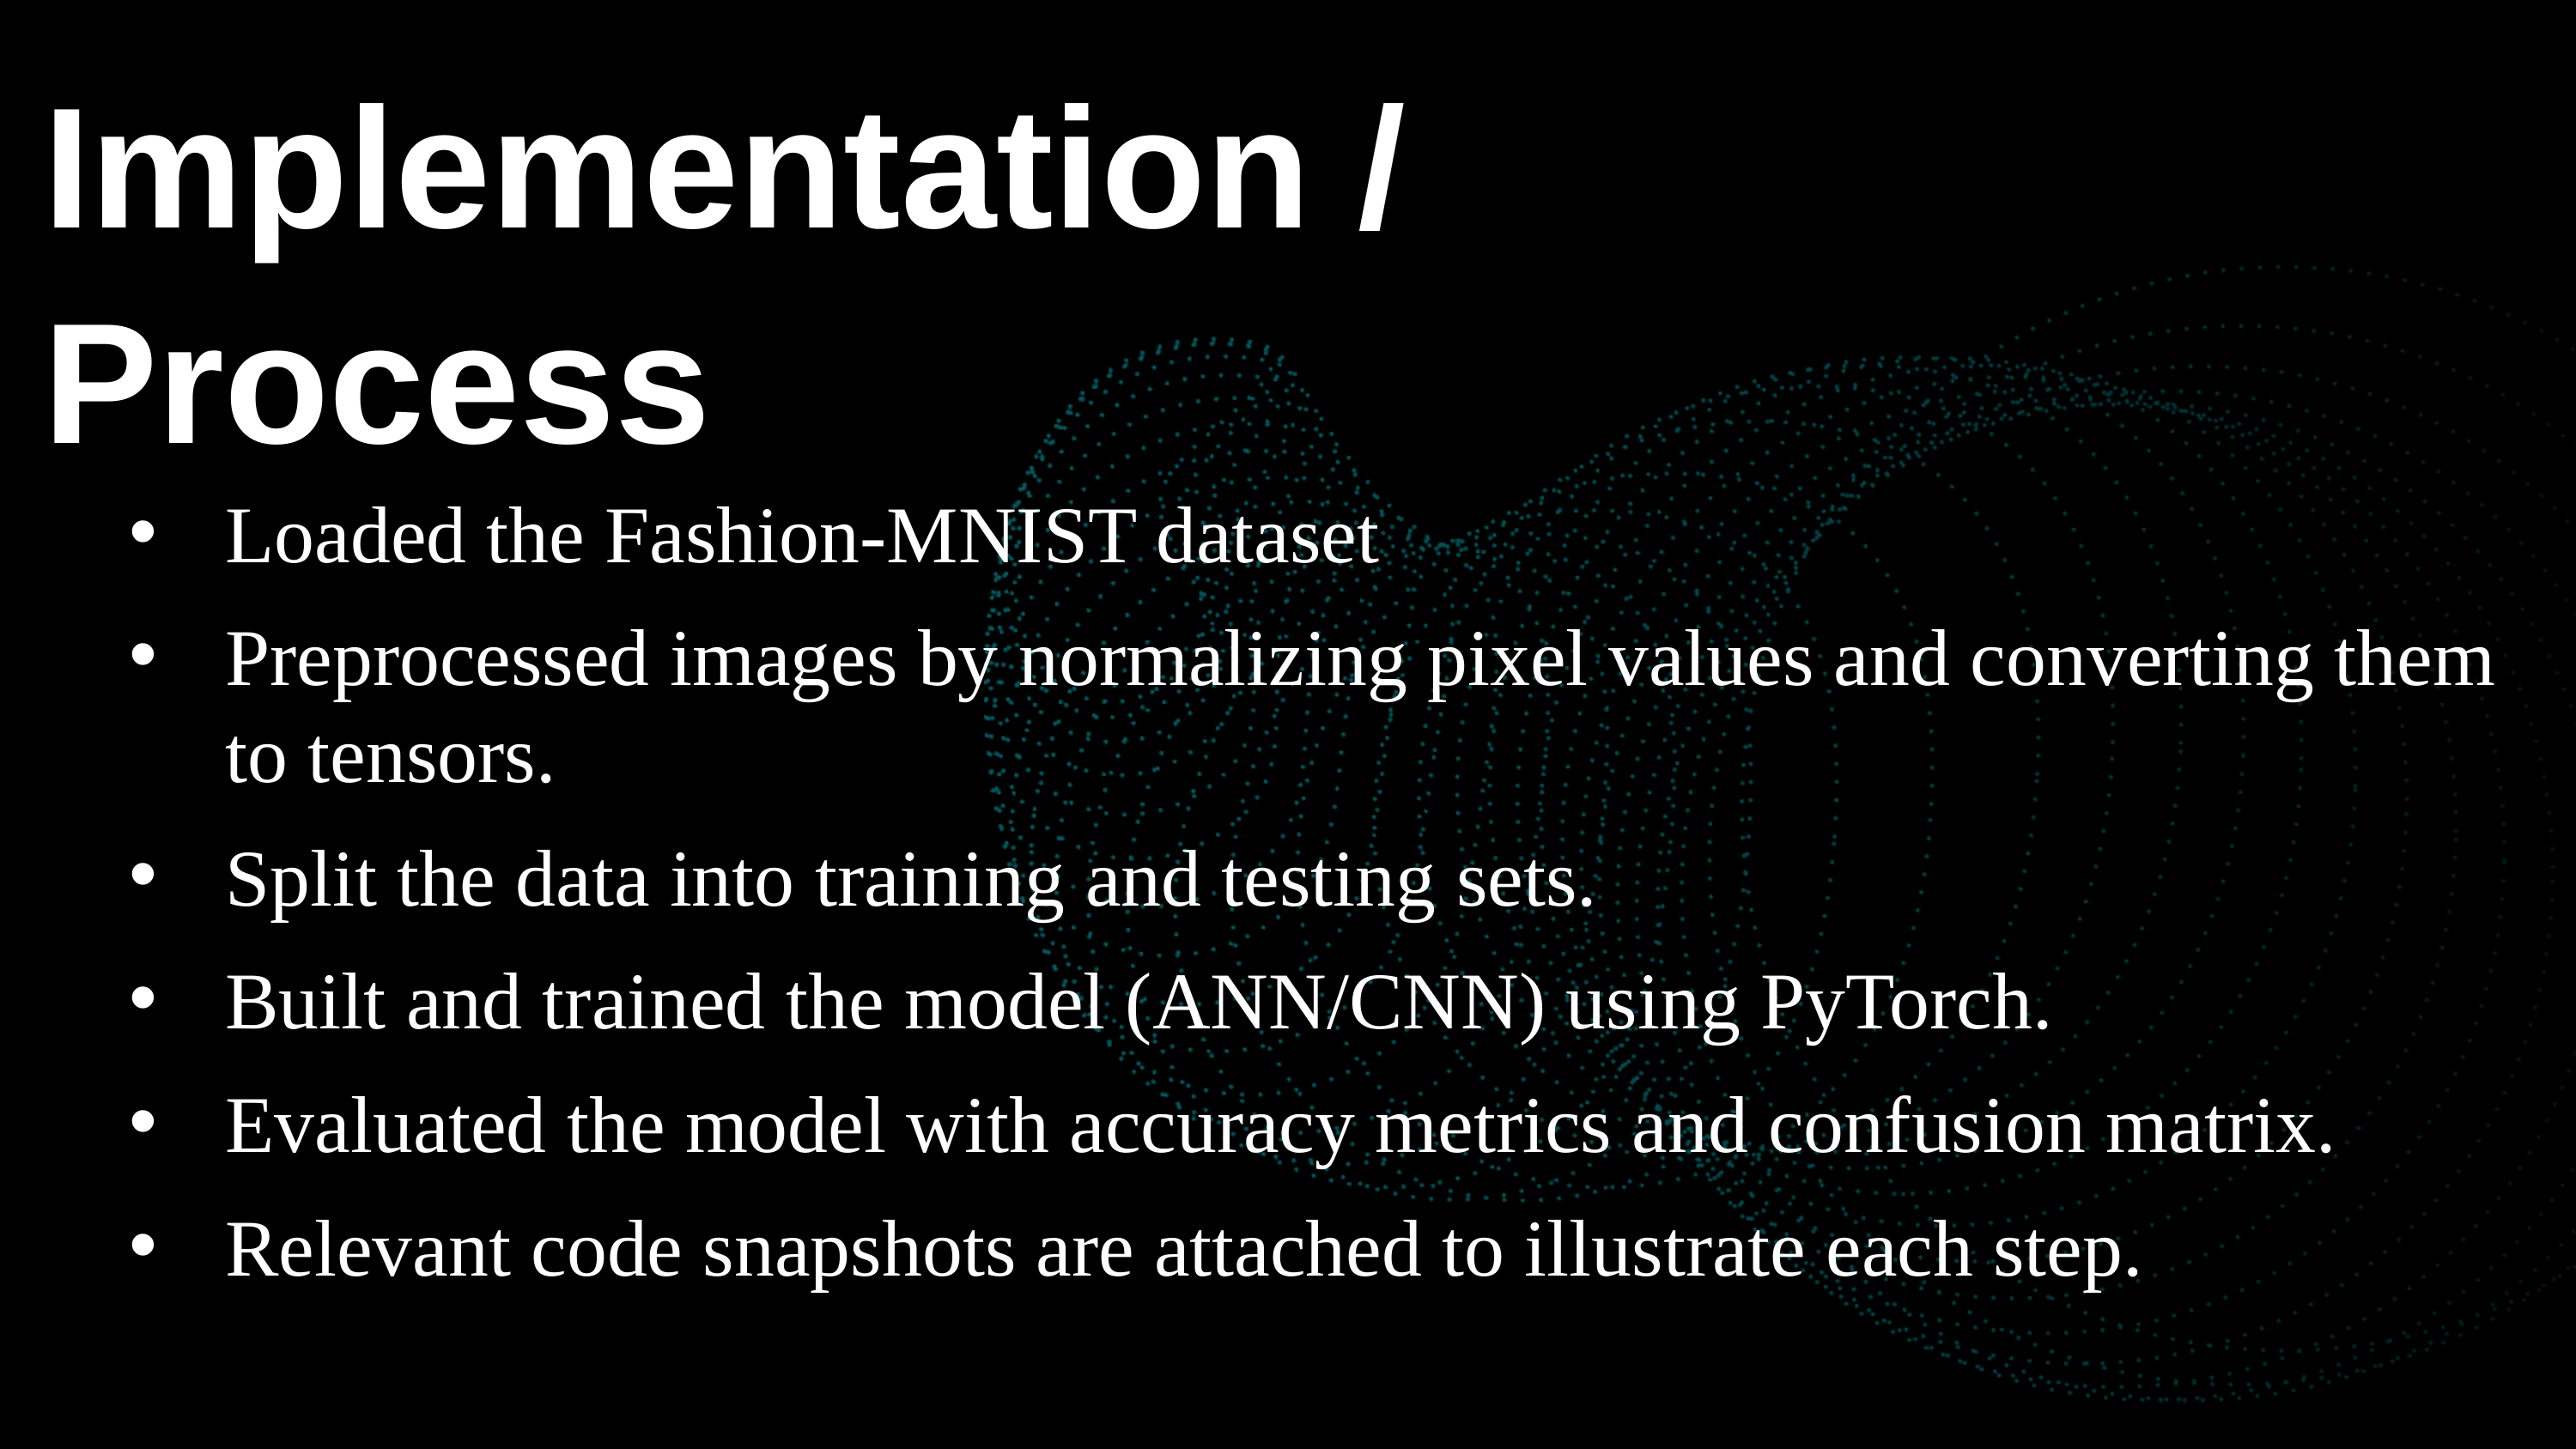

Implementation / Process

Loaded the Fashion-MNIST dataset
Preprocessed images by normalizing pixel values and converting them to tensors.
Split the data into training and testing sets.
Built and trained the model (ANN/CNN) using PyTorch.
Evaluated the model with accuracy metrics and confusion matrix.
Relevant code snapshots are attached to illustrate each step.